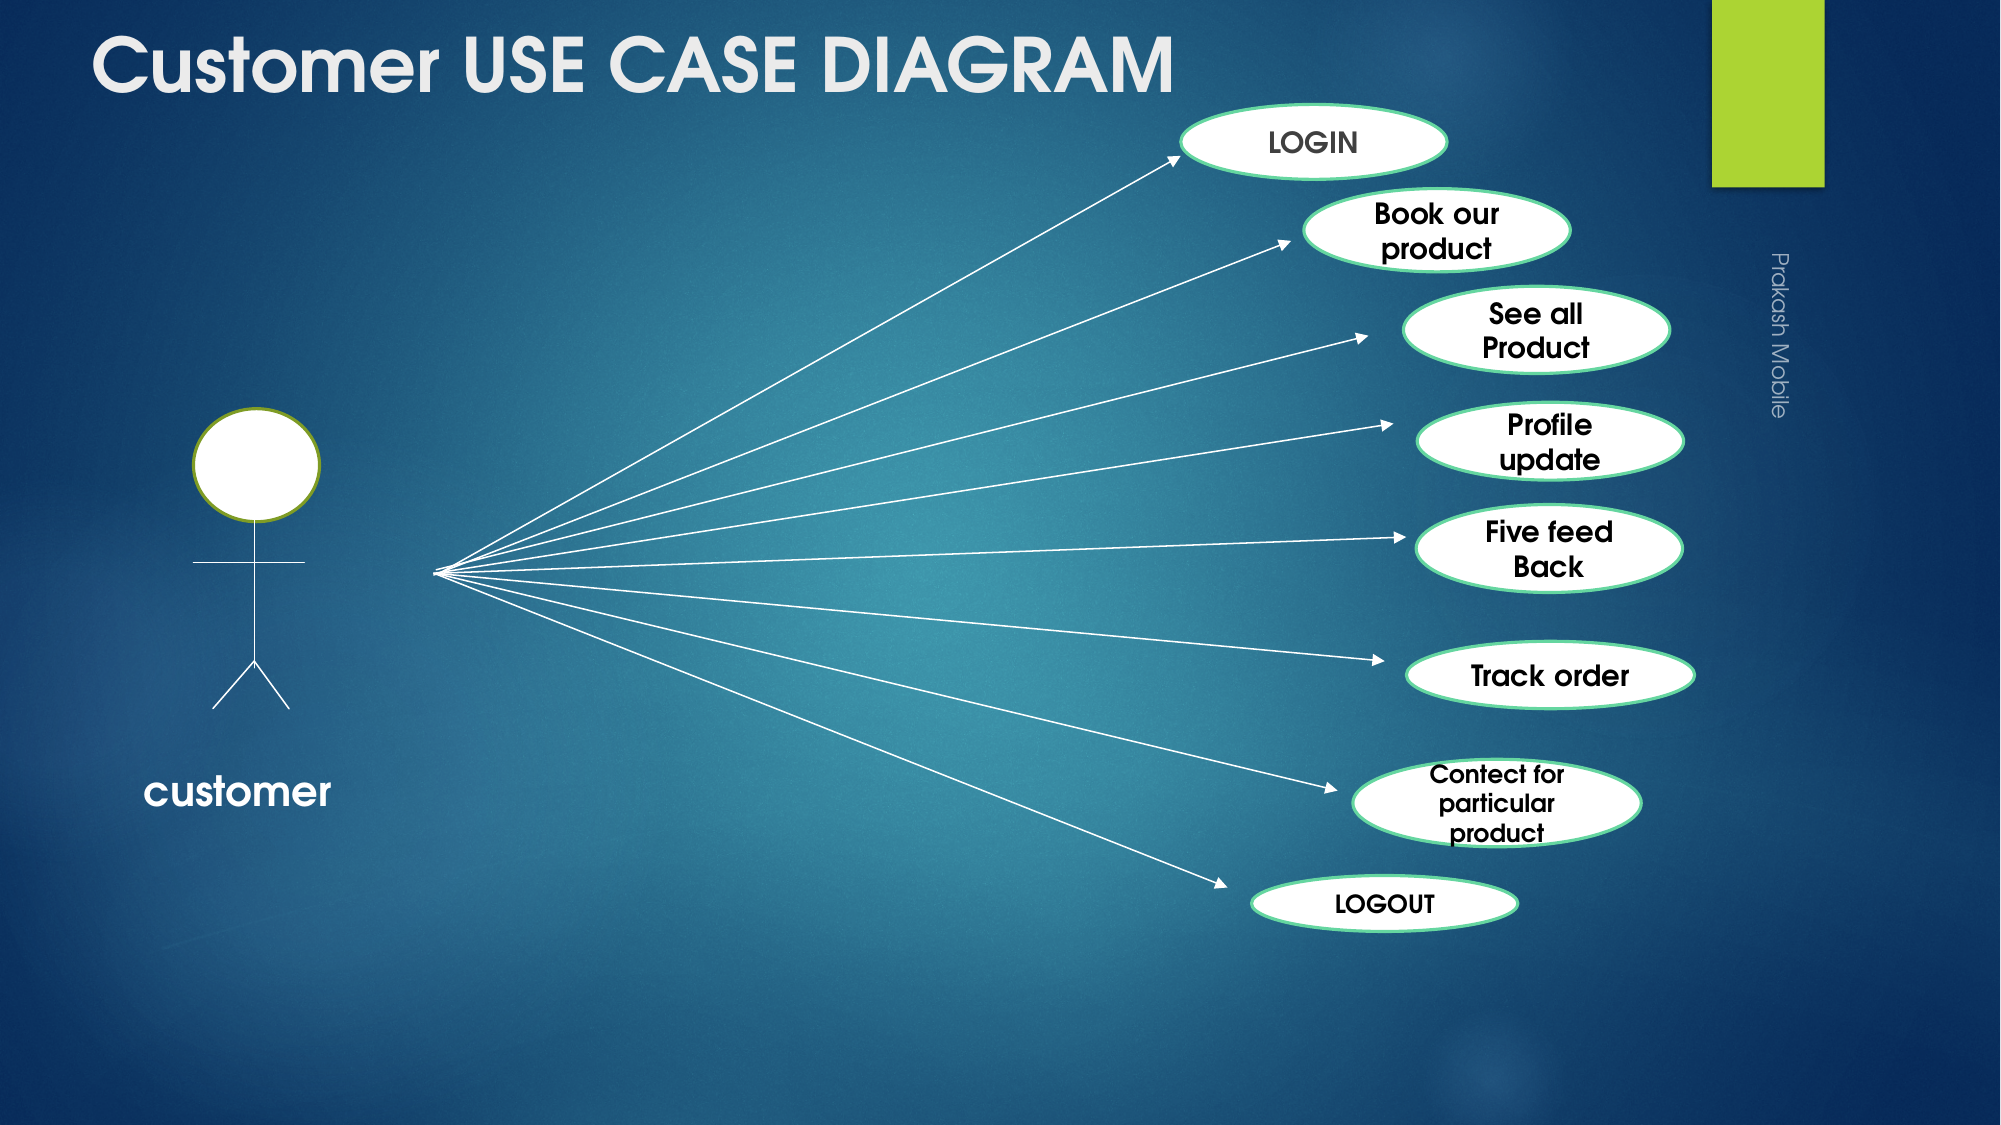

# Customer USE CASE DIAGRAM
LOGIN
Book our product
See all Product
Profile update

Five feed Back
Prakash Mobile
Track order
customer
Contect for particular product
LOGOUT